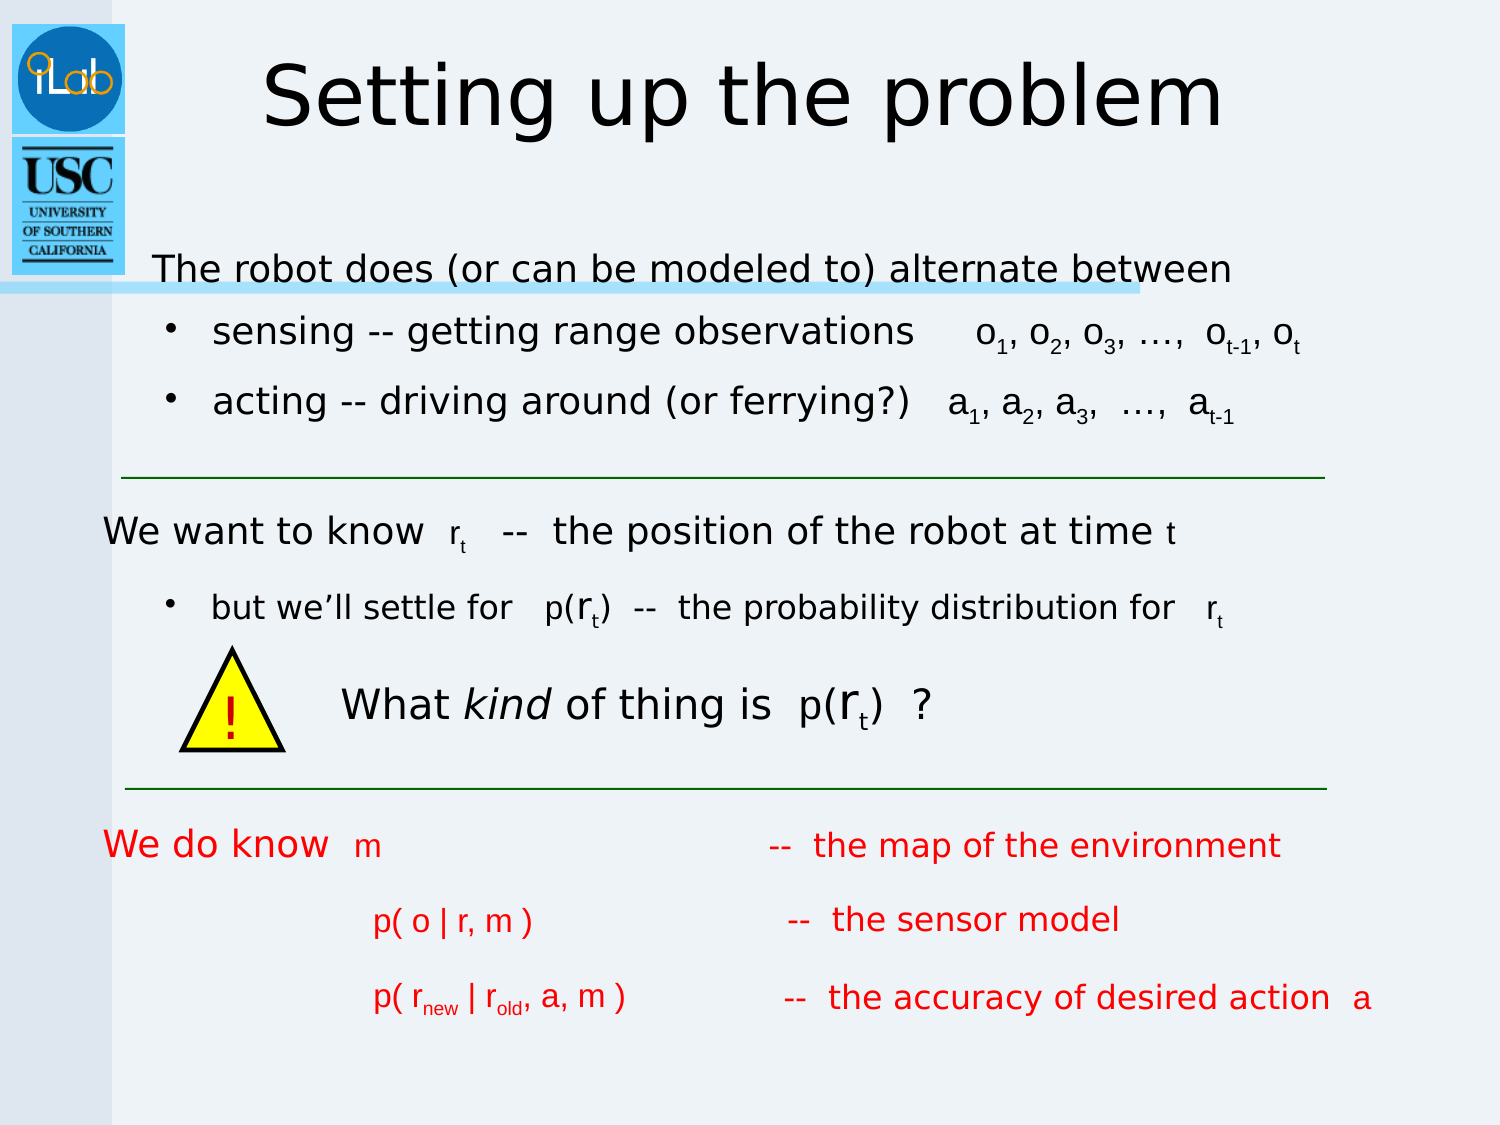

Setting up the problem
The robot does (or can be modeled to) alternate between
 sensing -- getting range observations     o1, o2, o3, …,  ot-1, ot
 acting -- driving around (or ferrying?)   a1, a2, a3,  …,  at-1

We want to know  rt    --  the position of the robot at time t
 but we’ll settle for   p(rt)  --  the probability distribution for   rt

!
 What kind of thing is  p(rt)  ?

We do know  m   	                  --  the map of the environment
                      p( o | r, m )
--  the sensor model
                      p( rnew | rold, a, m )
--  the accuracy of desired action  a